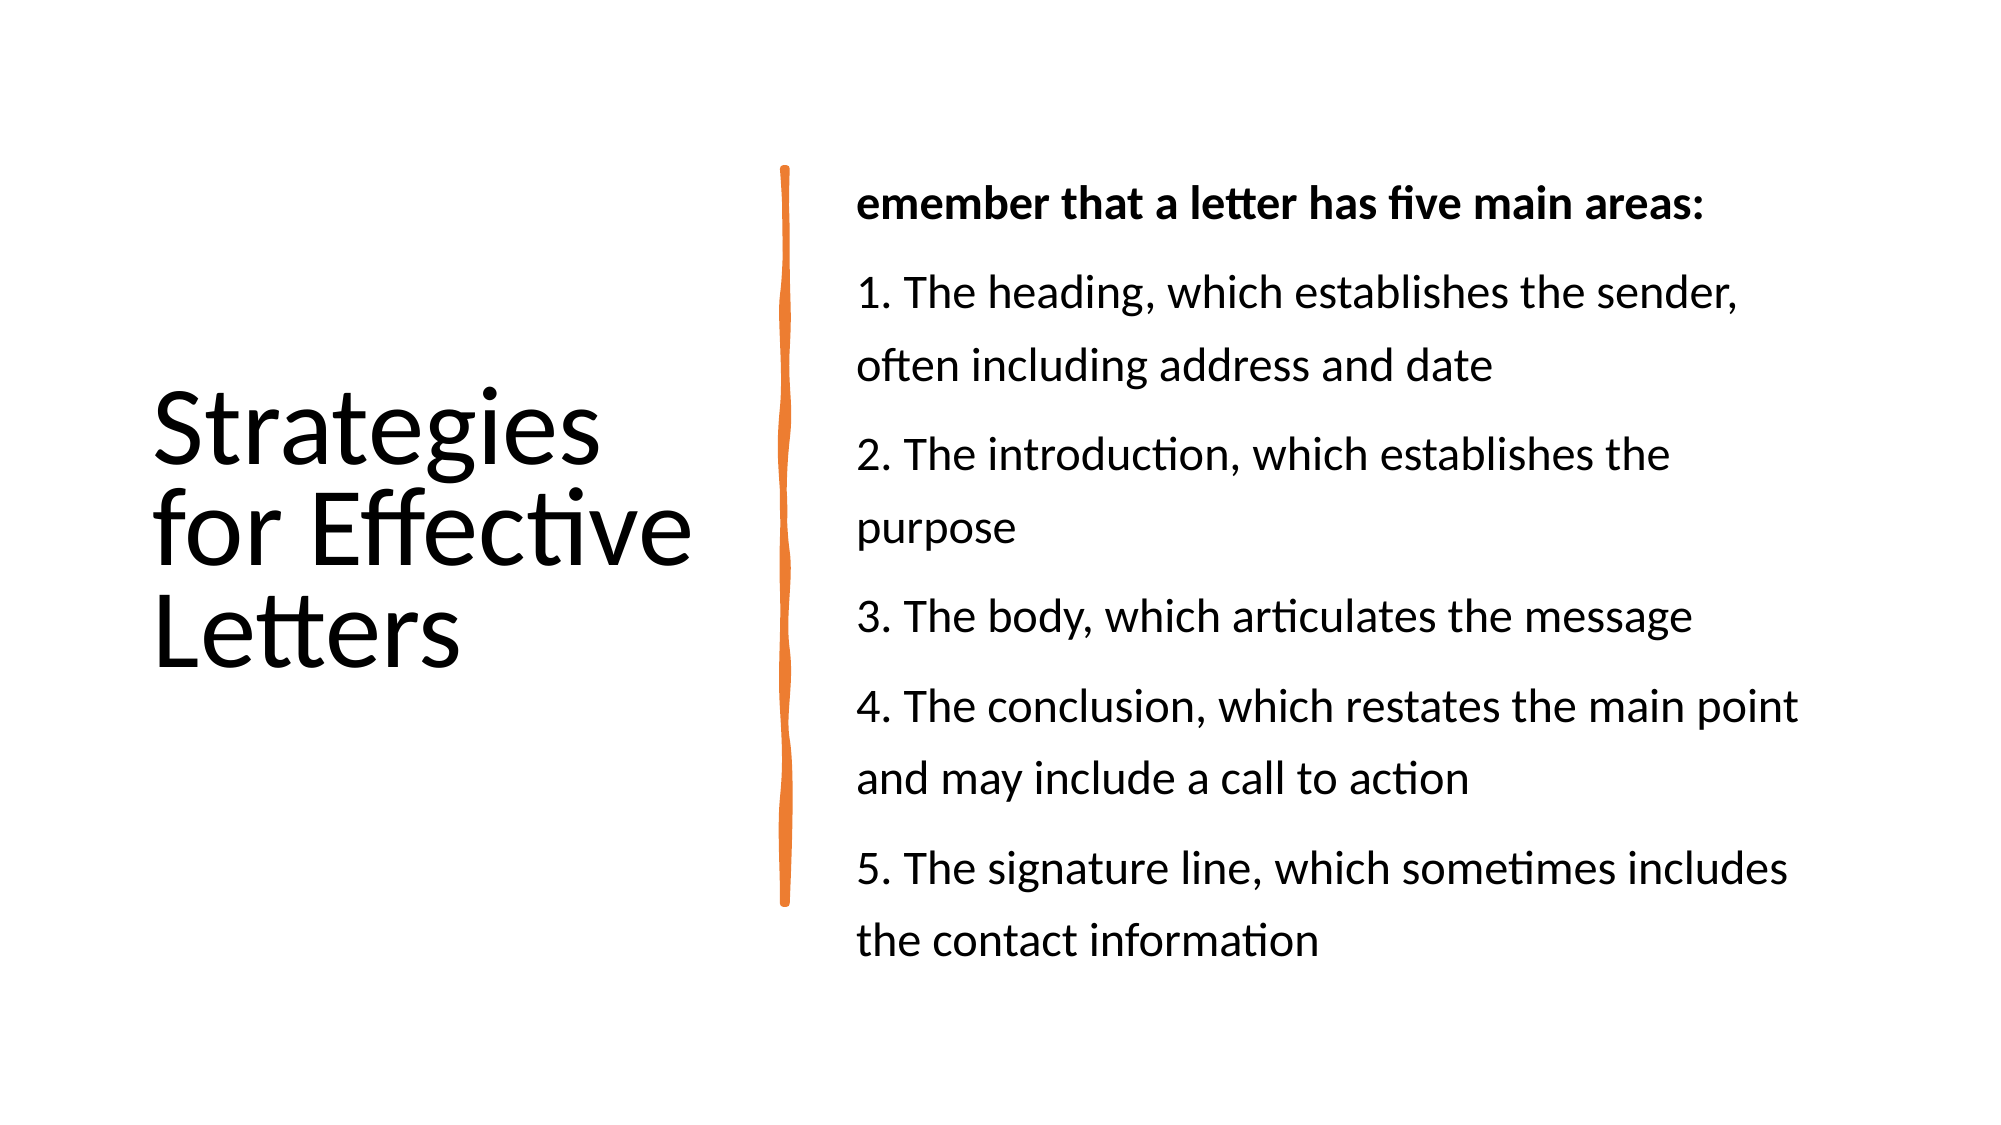

# Strategies for Effective Letters

emember that a letter has five main areas:
1. The heading, which establishes the sender, often including address and date
2. The introduction, which establishes the purpose
3. The body, which articulates the message
4. The conclusion, which restates the main point and may include a call to action
5. The signature line, which sometimes includes the contact information